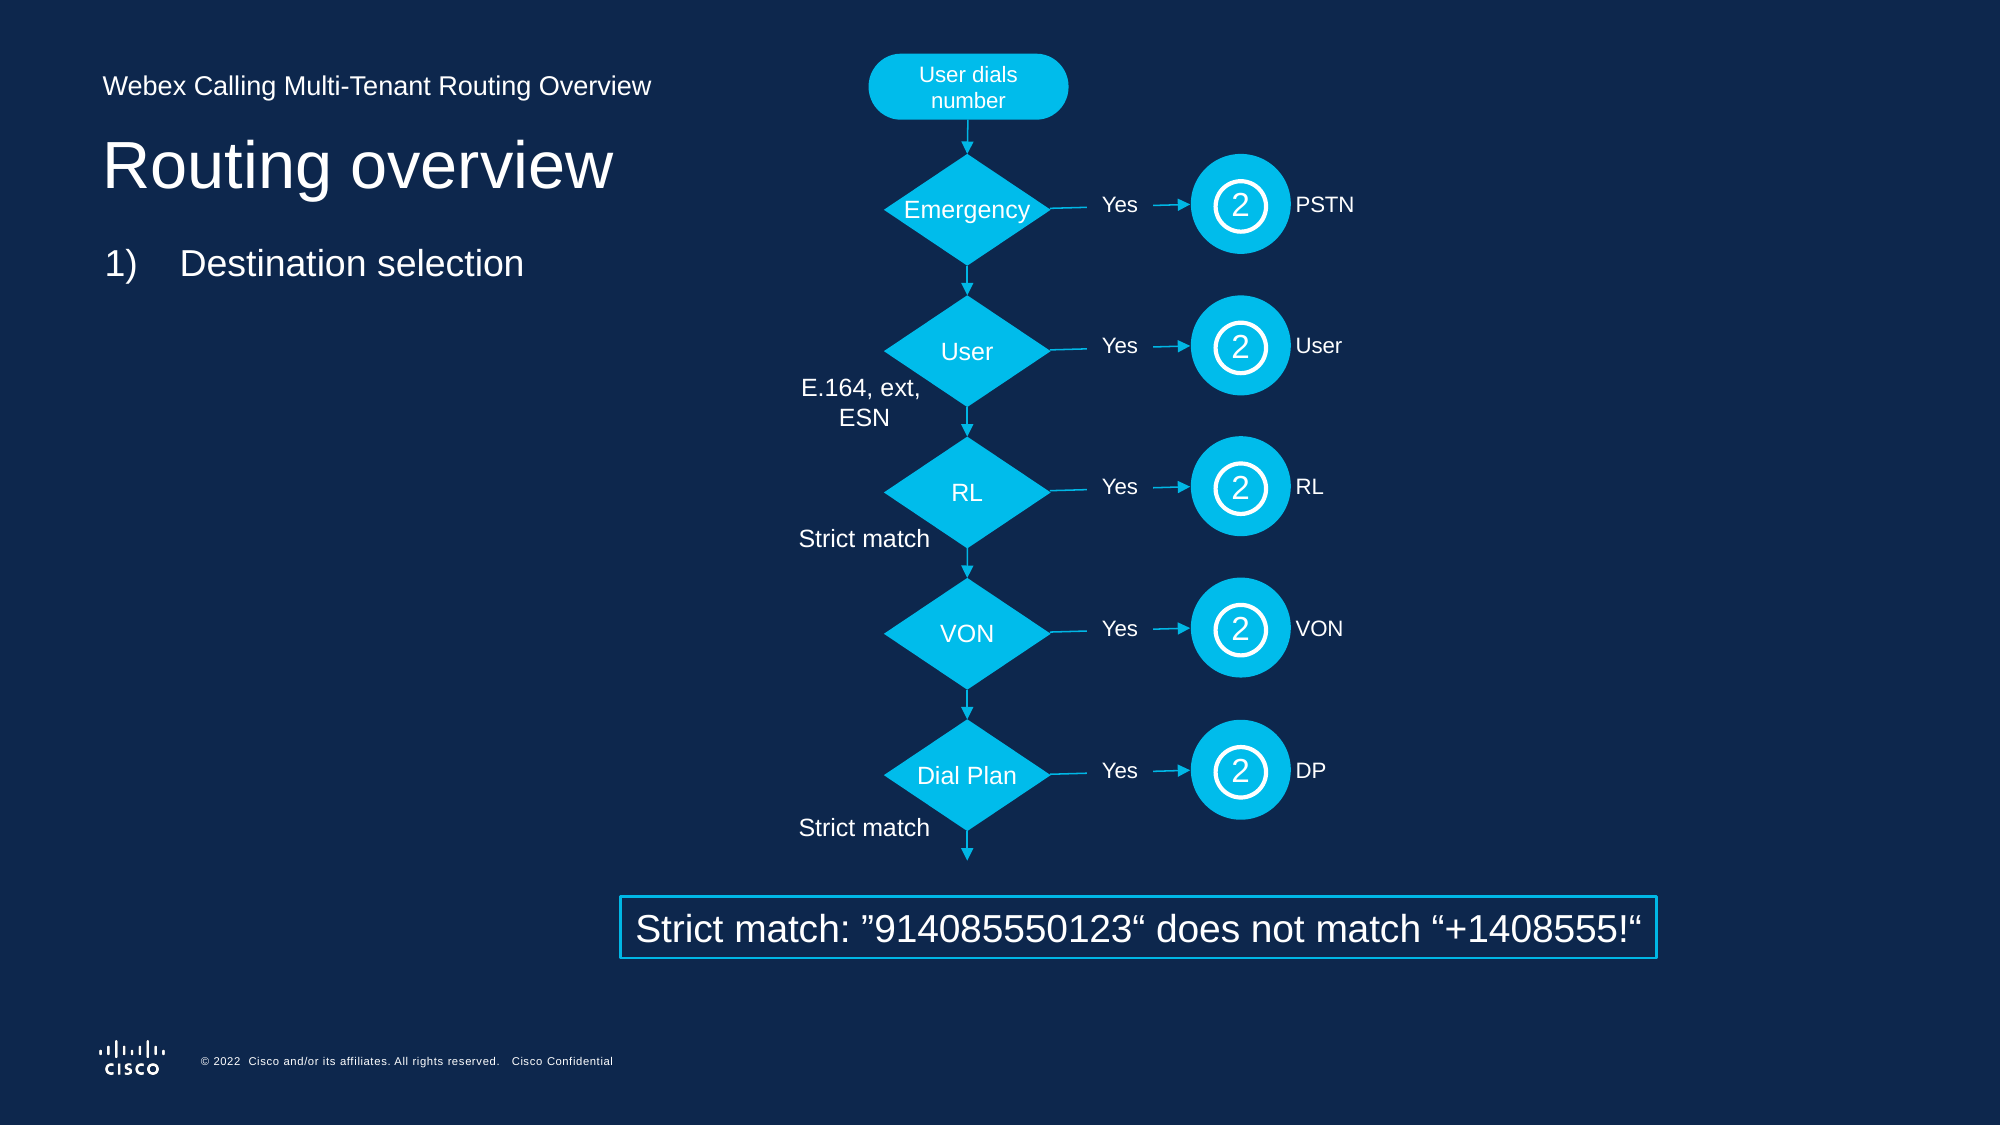

User dials number
Webex Calling Multi-Tenant Routing Overview
Routing overview

2

Yes
PSTN

Emergency
Destination selection

User

2

Yes
User
E.164, ext,
ESN

2

Yes
RL

RL
Strict match

2

Yes
VON

VON

Dial Plan

2

Yes
DP
Strict match
Strict match: ”914085550123“ does not match “+1408555!“